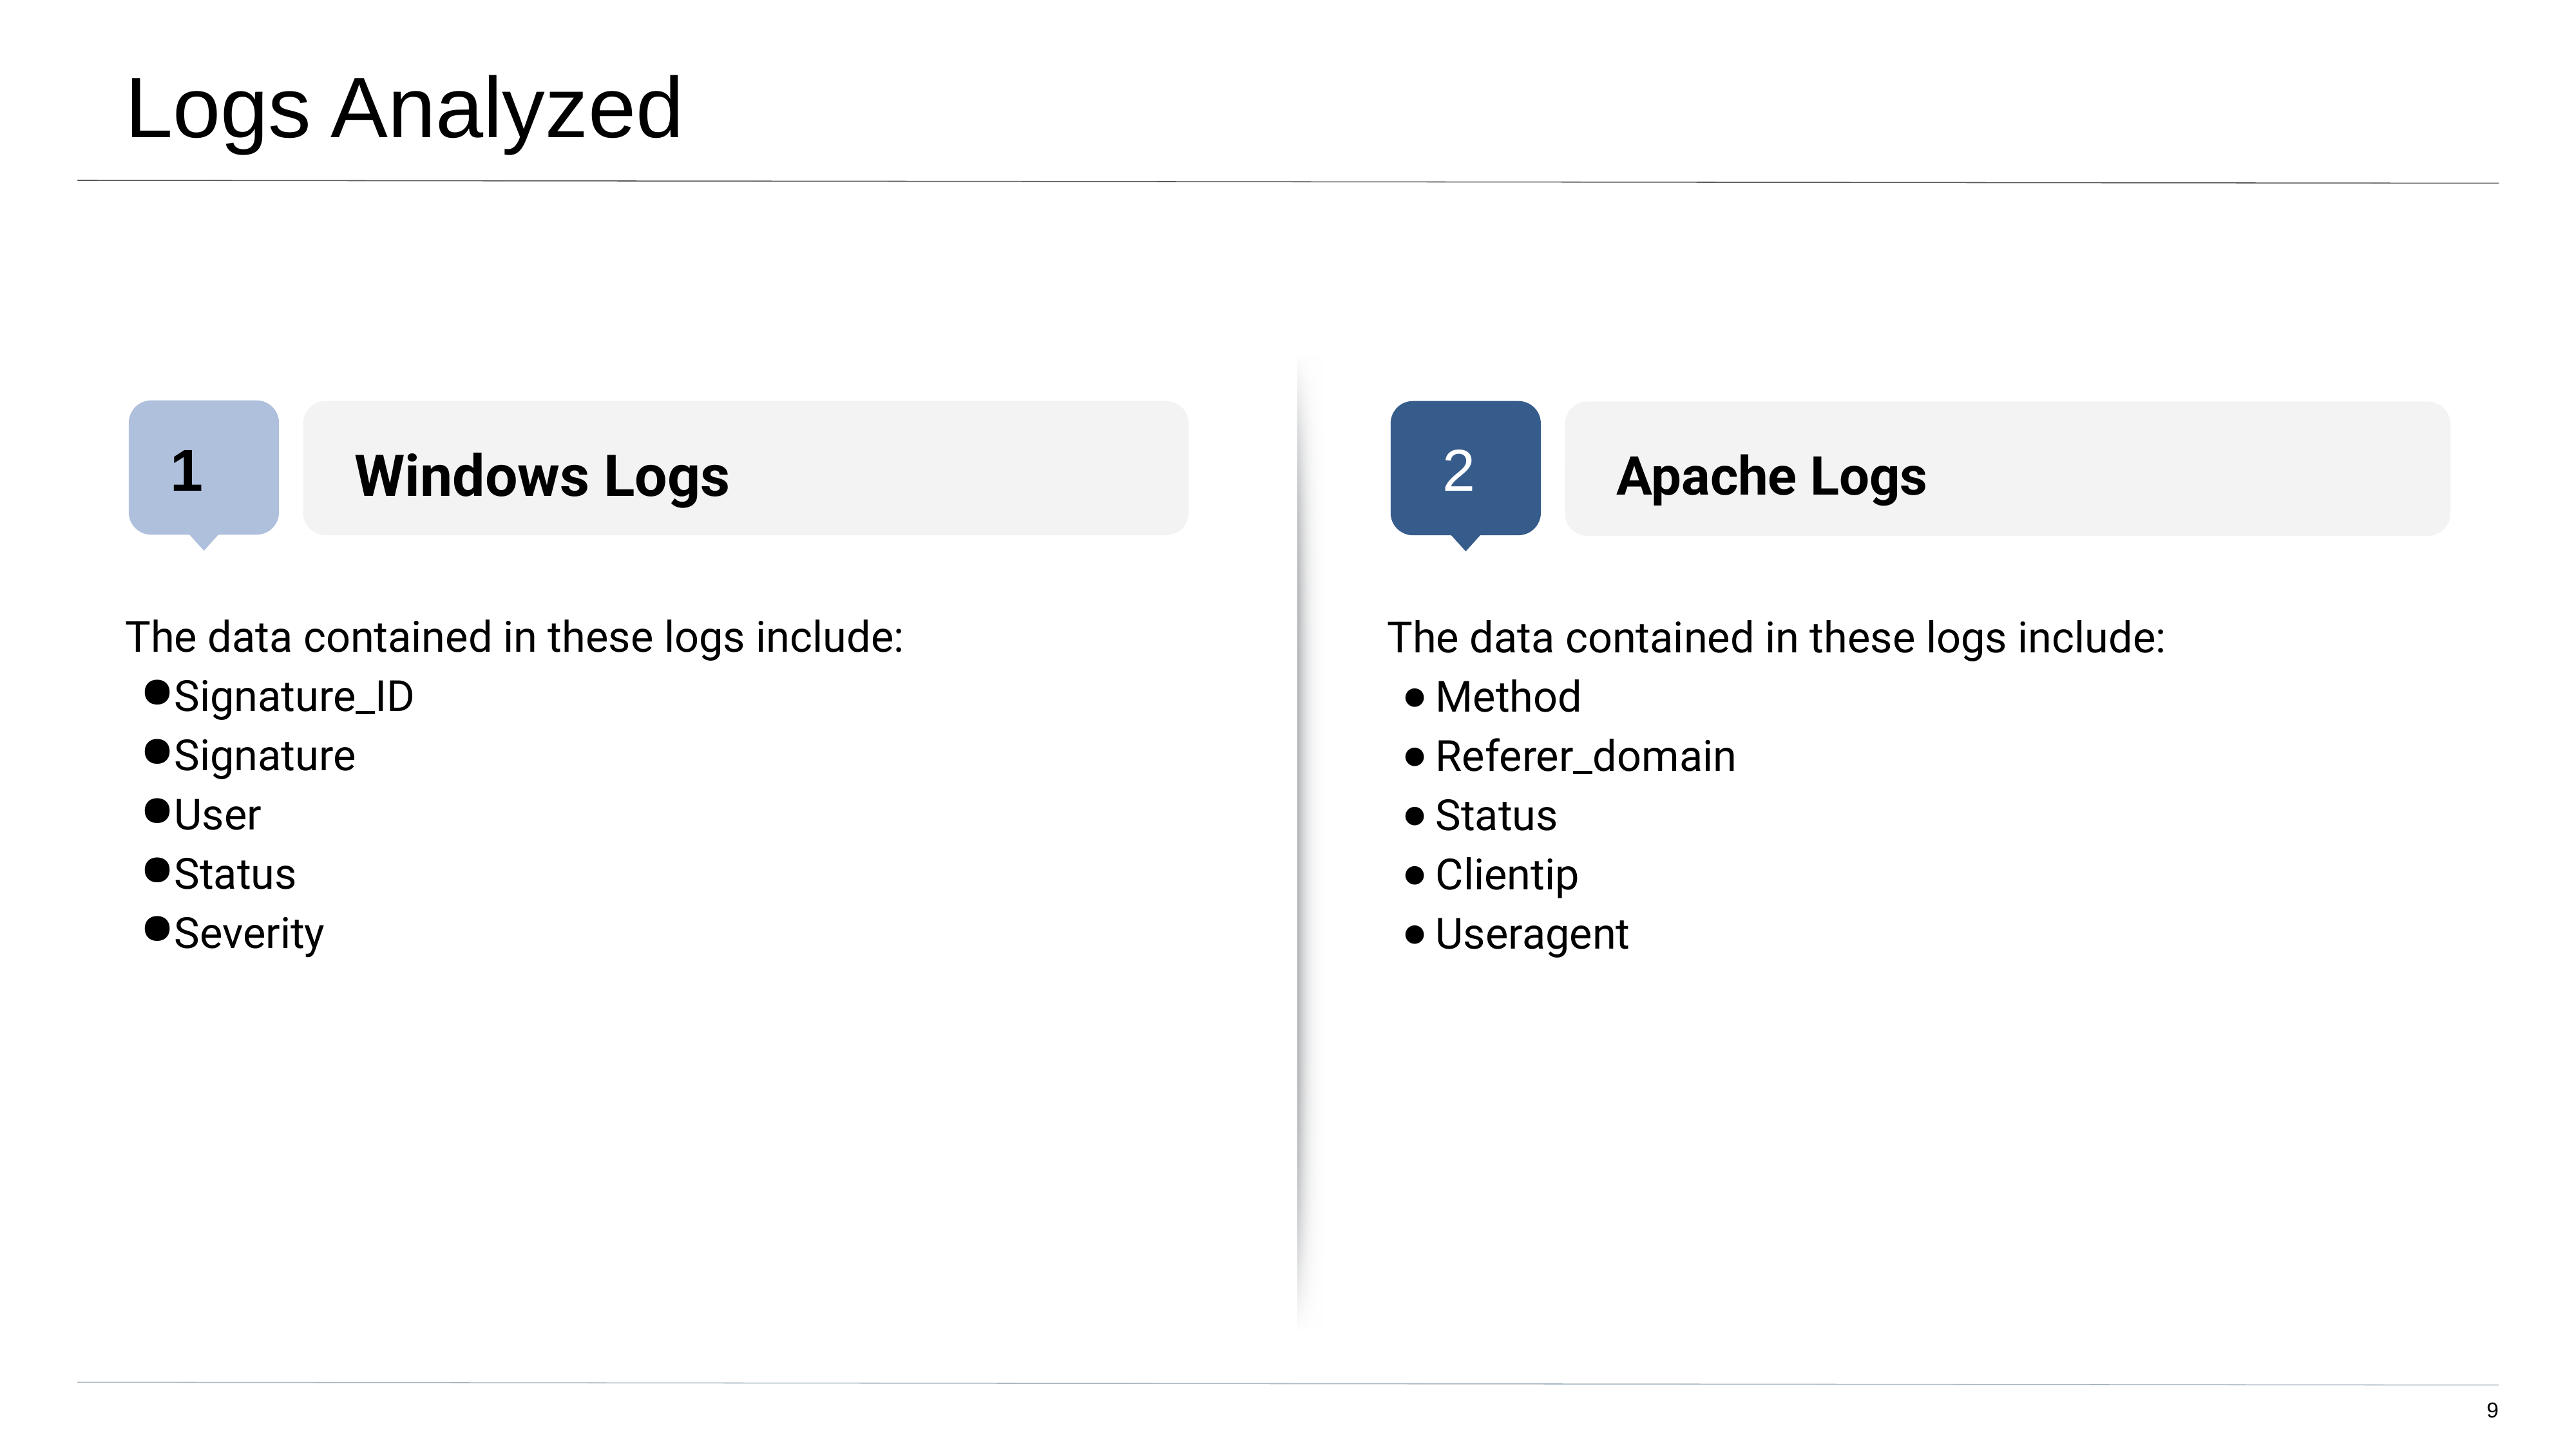

# Logs Analyzed
Windows Logs
Apache Logs
1
2
The data contained in these logs include:
Signature_ID
Signature
User
Status
Severity
The data contained in these logs include:
Method
Referer_domain
Status
Clientip
Useragent
9